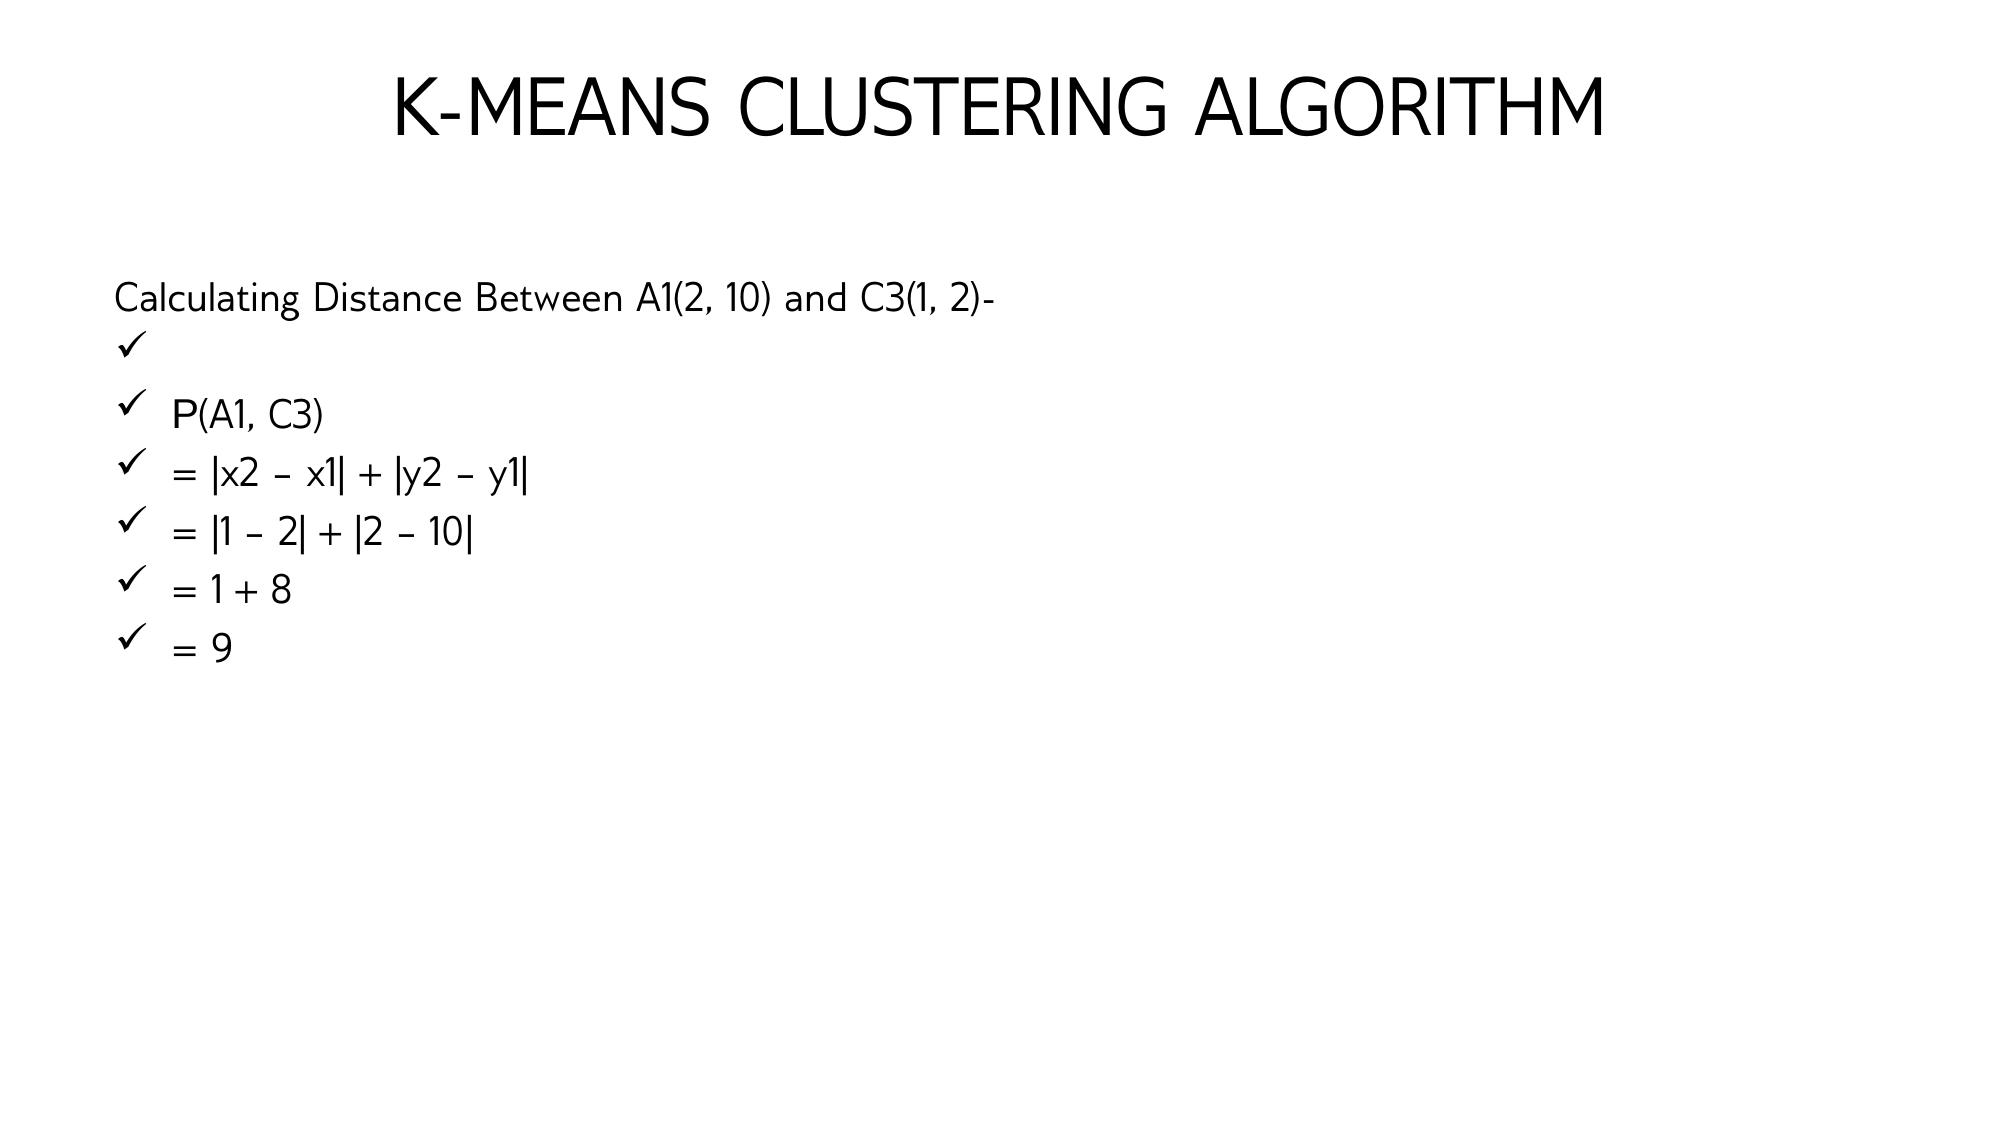

# K-MEANS CLUSTERING ALGORITHM
Calculating Distance Between A1(2, 10) and C3(1, 2)-

Ρ(A1, C3)
= |x2 – x1| + |y2 – y1|
= |1 – 2| + |2 – 10|
= 1 + 8
= 9